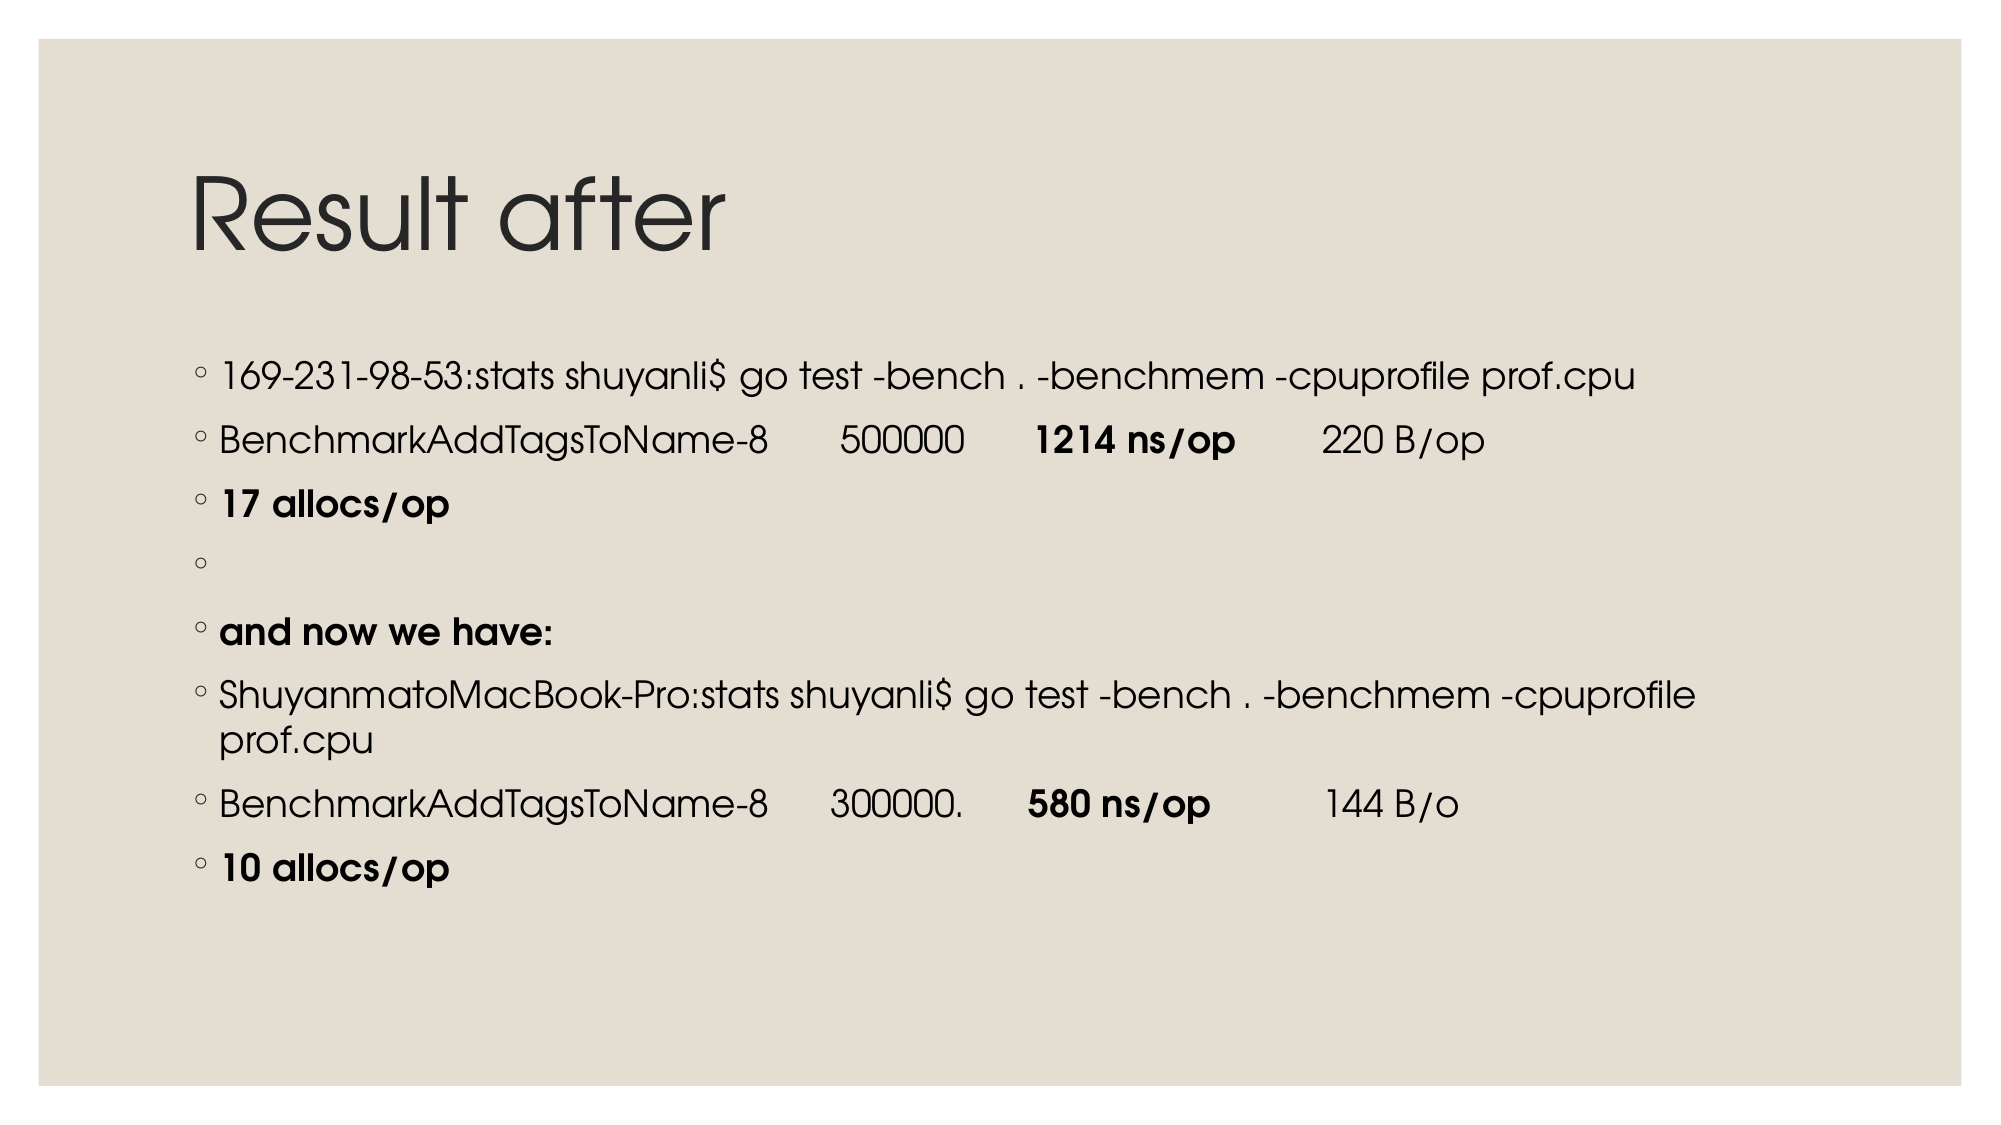

# Result after
169-231-98-53:stats shuyanli$ go test -bench . -benchmem -cpuprofile prof.cpu
BenchmarkAddTagsToName-8   	  500000	      1214 ns/op	     220 B/op
17 allocs/op

and now we have:
ShuyanmatoMacBook-Pro:stats shuyanli$ go test -bench . -benchmem -cpuprofile prof.cpu
BenchmarkAddTagsToName-8   	 300000.      580 ns/op	     144 B/o
10 allocs/op